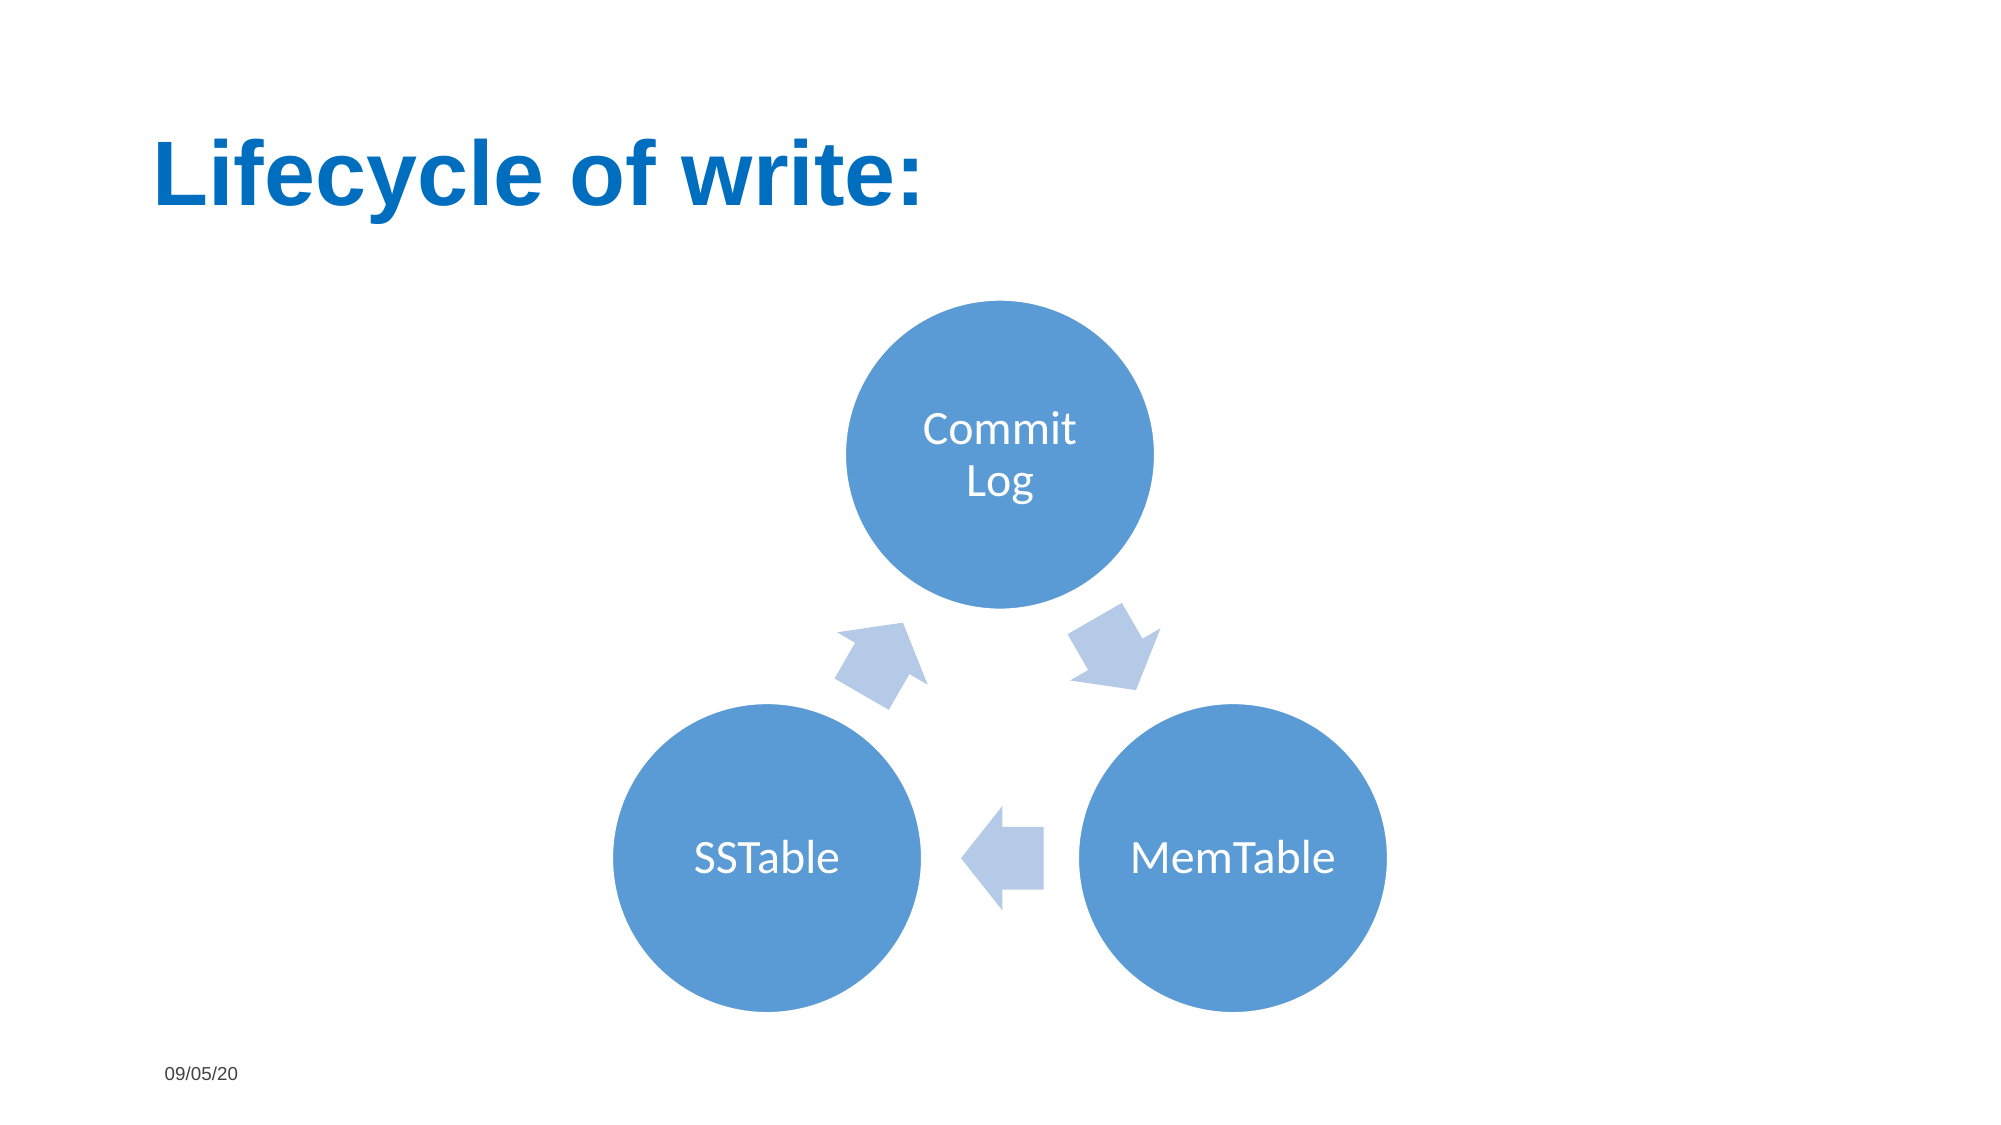

# Lifecycle of write:
Commit Log

MemTable

SSTable

09/05/20